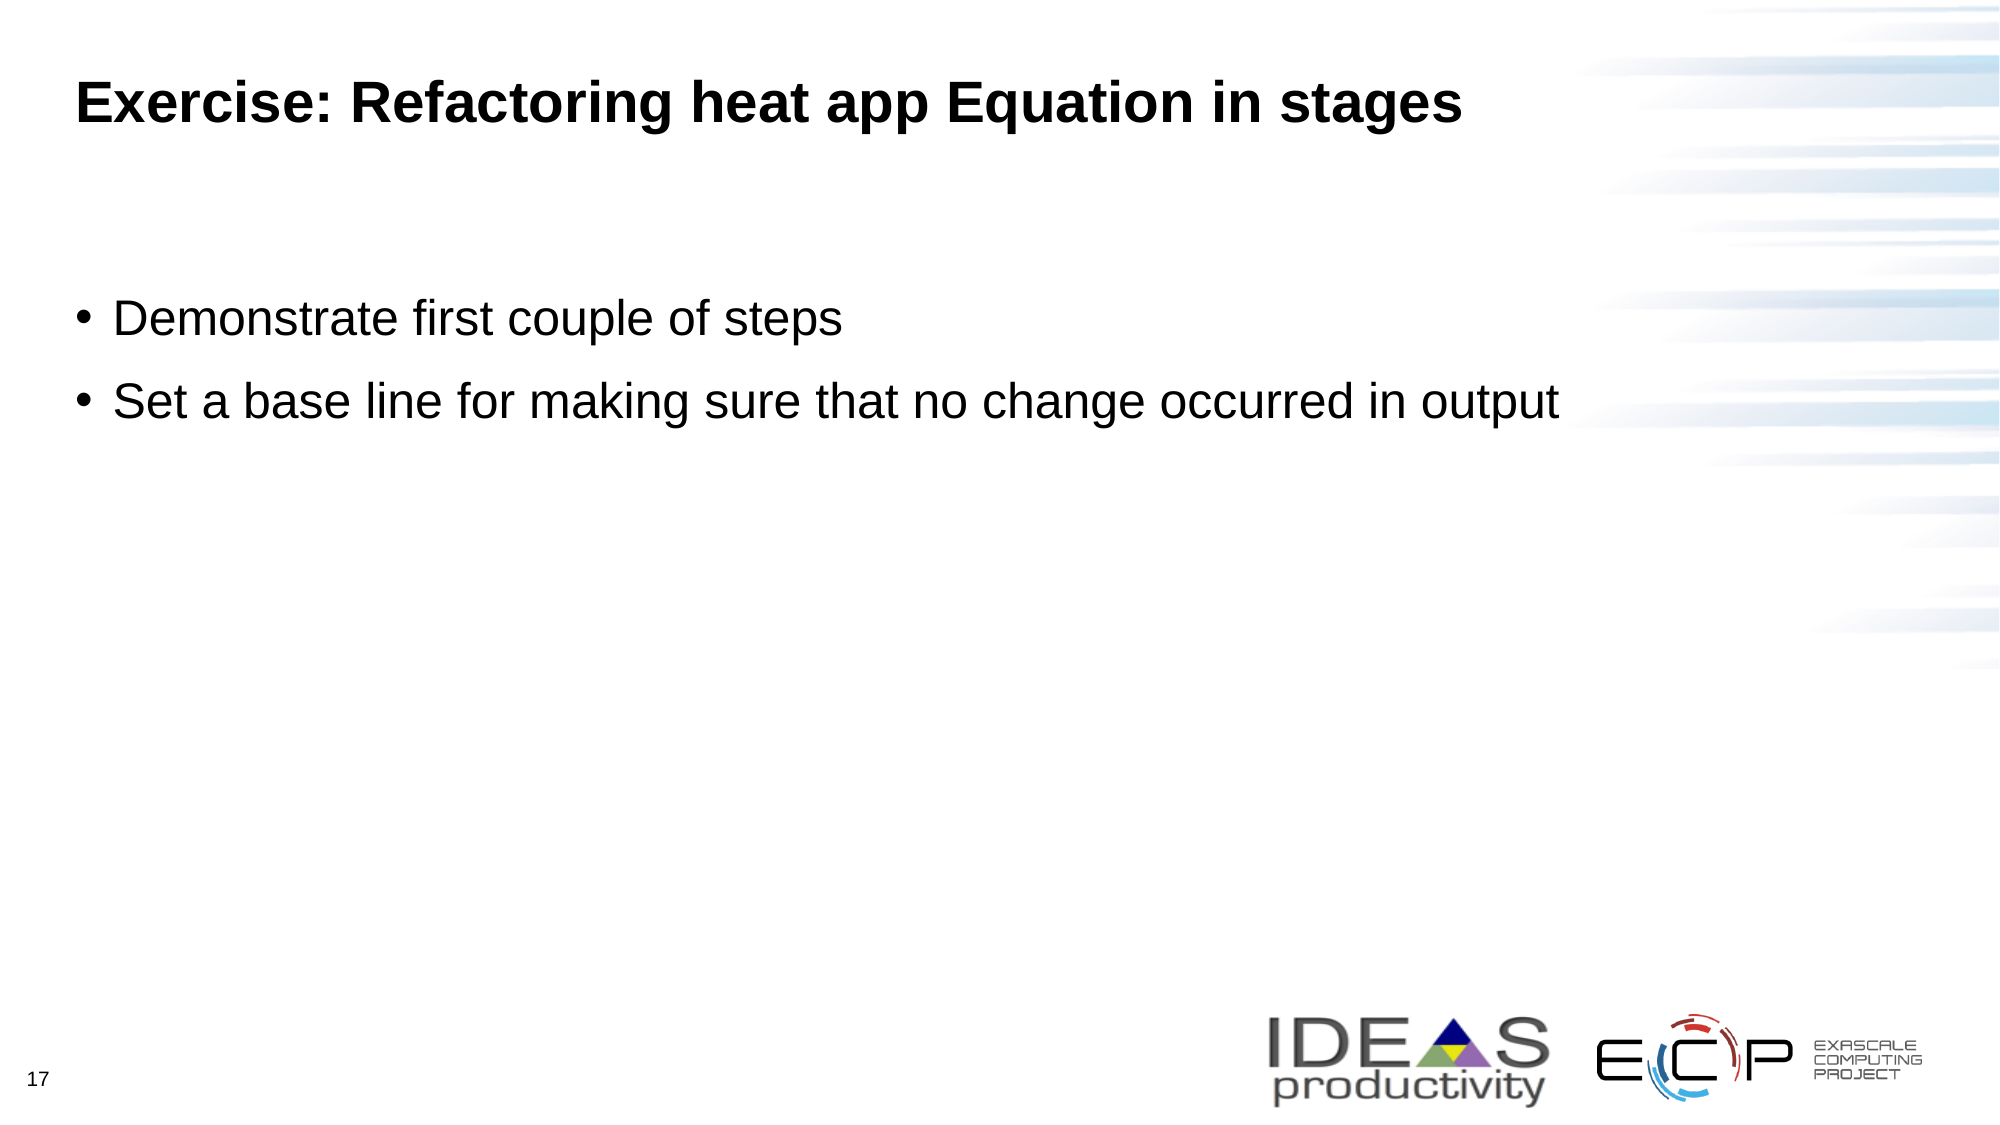

# Exercise: Refactoring heat app Equation in stages
Demonstrate first couple of steps
Set a base line for making sure that no change occurred in output